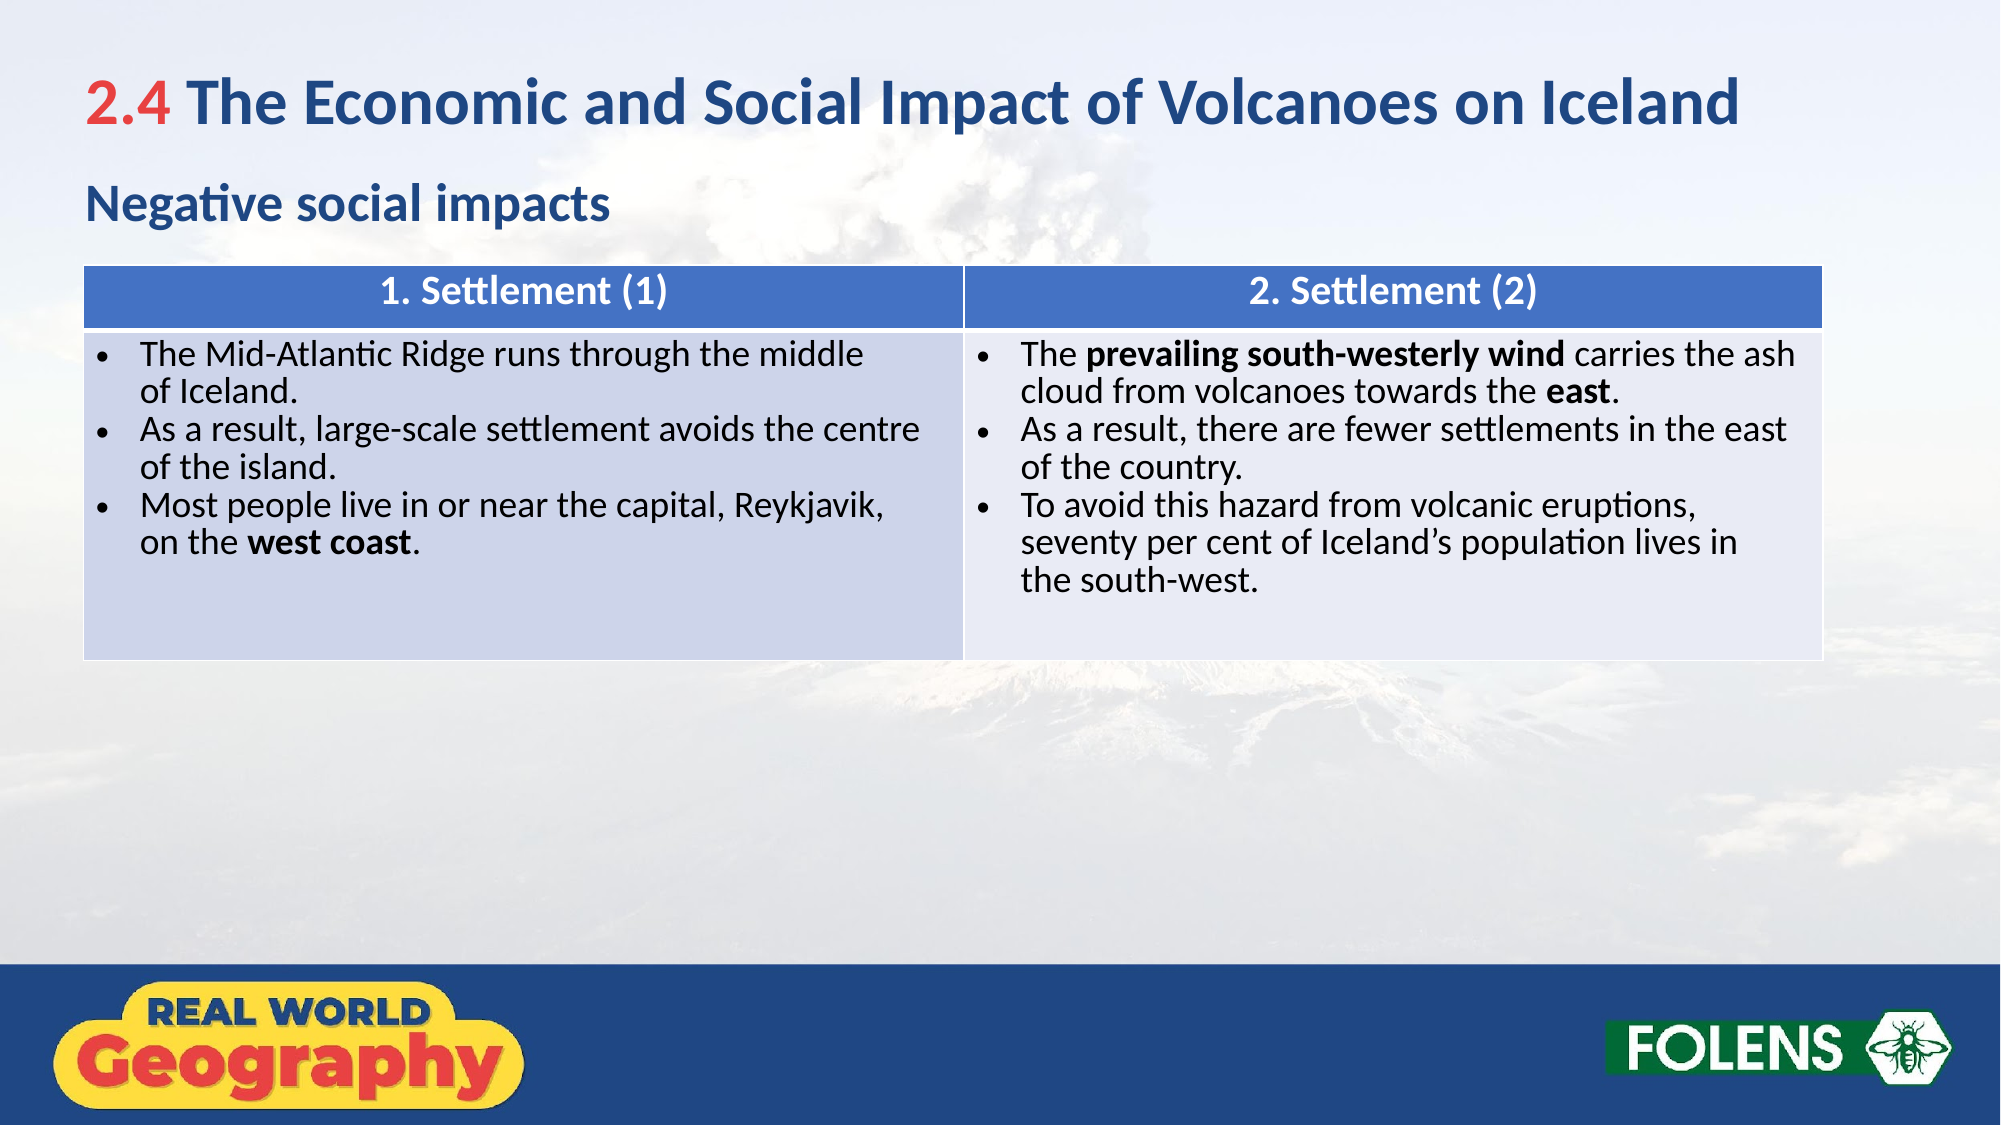

2.4 The Economic and Social Impact of Volcanoes on Iceland
Negative social impacts
| 1. Settlement (1) | 2. Settlement (2) |
| --- | --- |
| The Mid-Atlantic Ridge runs through the middle of Iceland. As a result, large-scale settlement avoids the centre of the island. Most people live in or near the capital, Reykjavik, on the west coast. | The prevailing south-westerly wind carries the ash cloud from volcanoes towards the east. As a result, there are fewer settlements in the east of the country. To avoid this hazard from volcanic eruptions, seventy per cent of Iceland’s population lives in the south-west. |